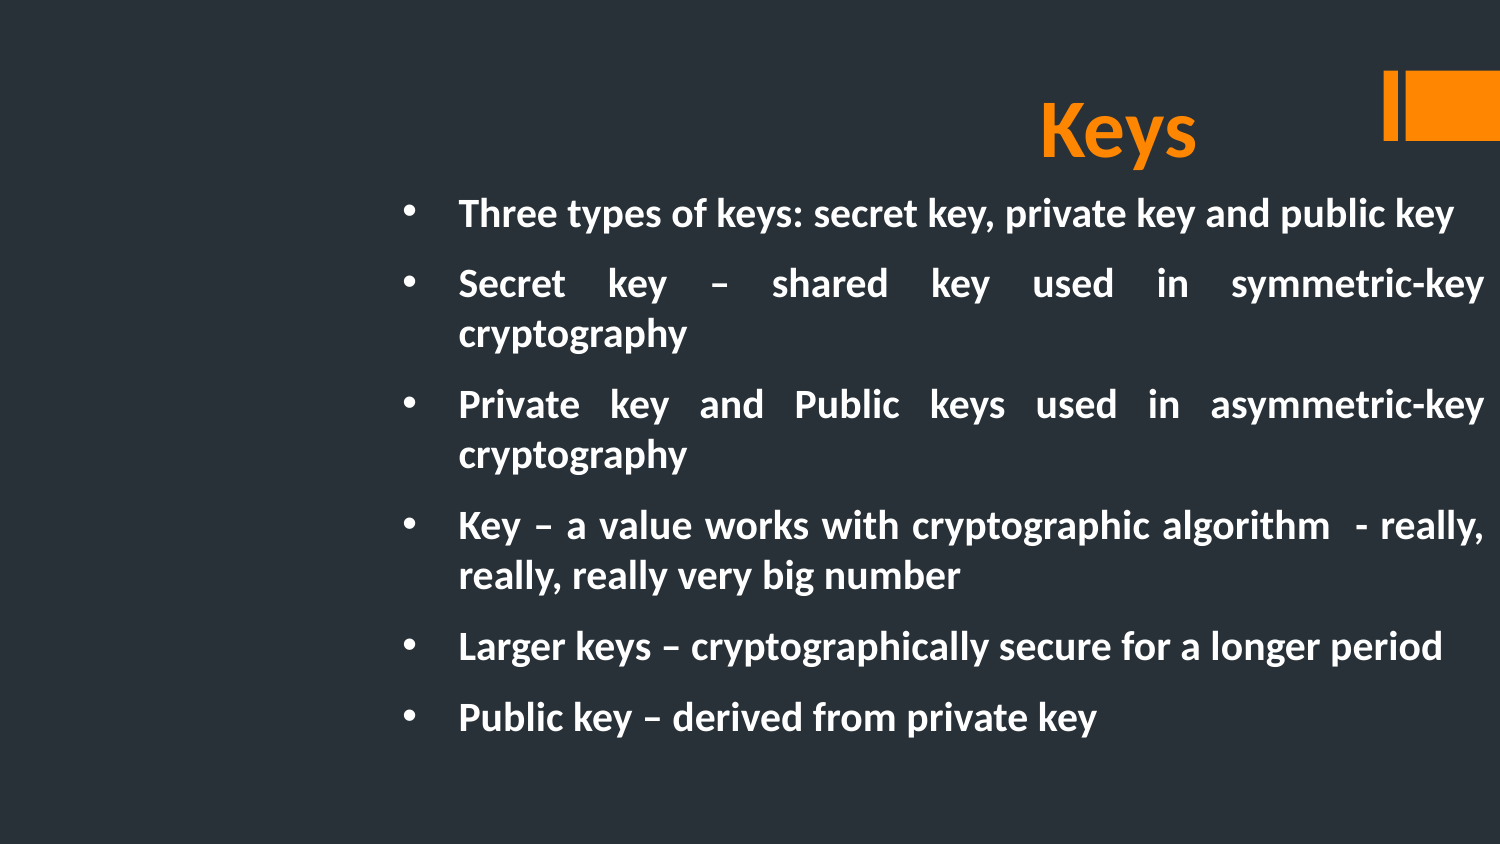

# Keys
Three types of keys: secret key, private key and public key
Secret key – shared key used in symmetric-key cryptography
Private key and Public keys used in asymmetric-key cryptography
Key – a value works with cryptographic algorithm  - really, really, really very big number
Larger keys – cryptographically secure for a longer period
Public key – derived from private key